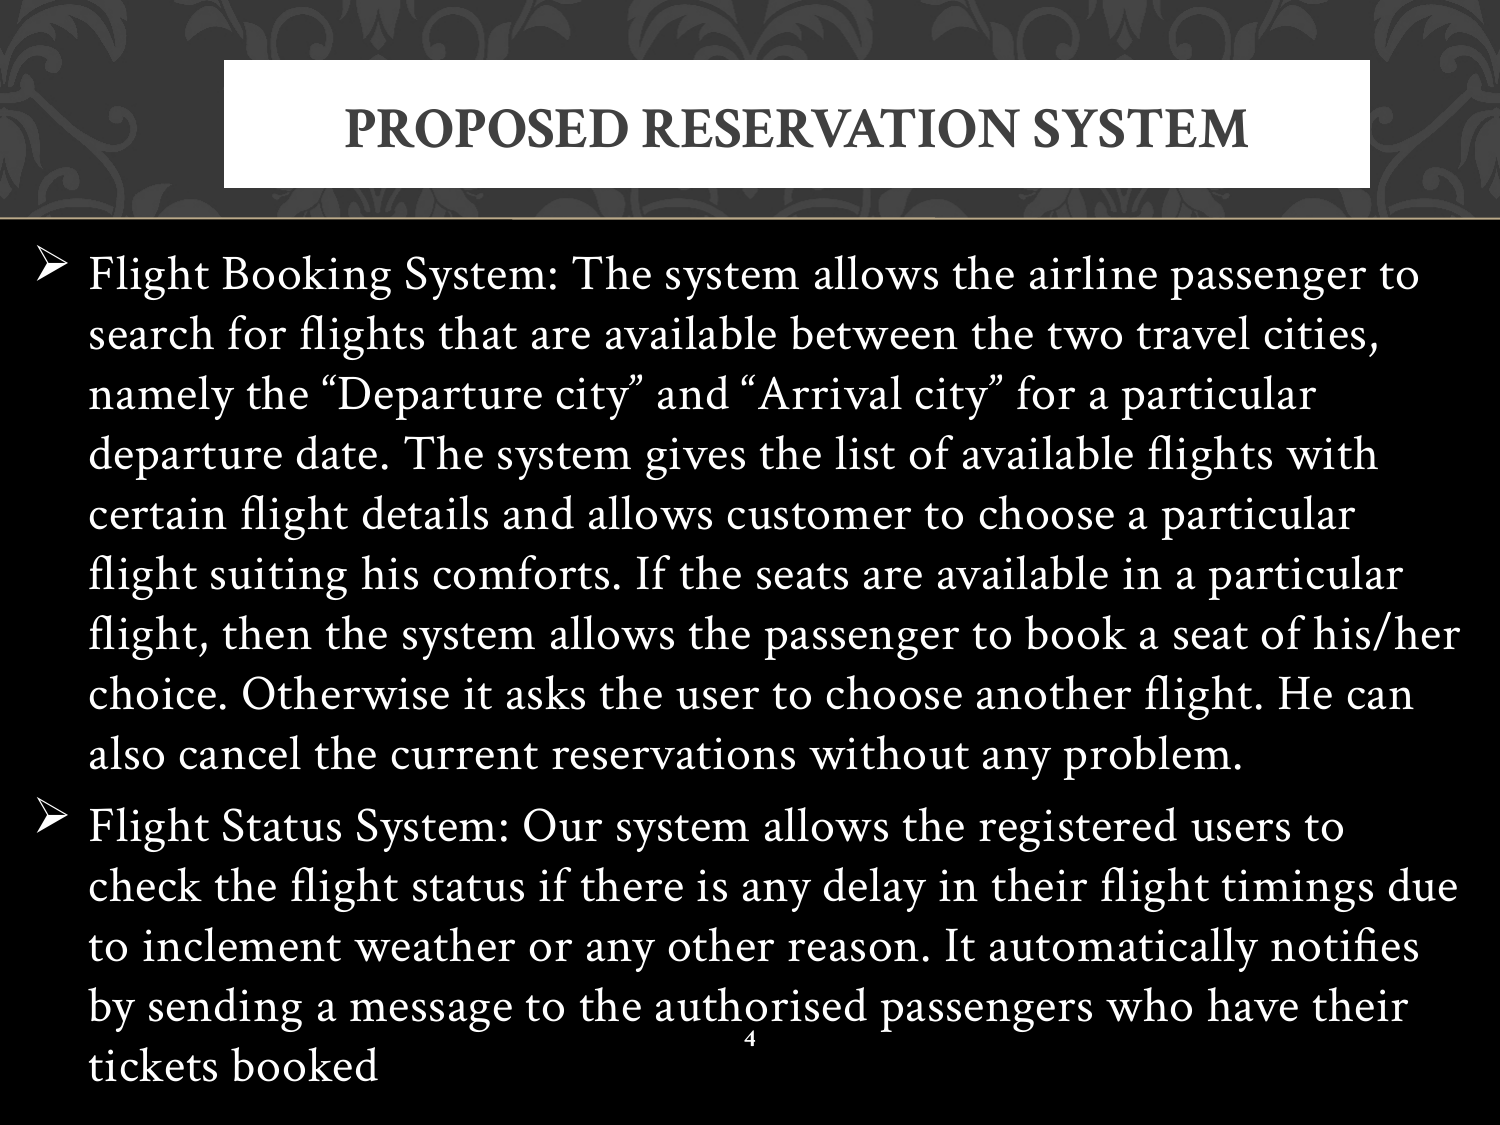

# PROPOSED RESERVATION SYSTEM
Flight Booking System: The system allows the airline passenger to search for flights that are available between the two travel cities, namely the “Departure city” and “Arrival city” for a particular departure date. The system gives the list of available flights with certain flight details and allows customer to choose a particular flight suiting his comforts. If the seats are available in a particular flight, then the system allows the passenger to book a seat of his/her choice. Otherwise it asks the user to choose another flight. He can also cancel the current reservations without any problem.
Flight Status System: Our system allows the registered users to check the flight status if there is any delay in their flight timings due to inclement weather or any other reason. It automatically notifies by sending a message to the authorised passengers who have their tickets booked
4